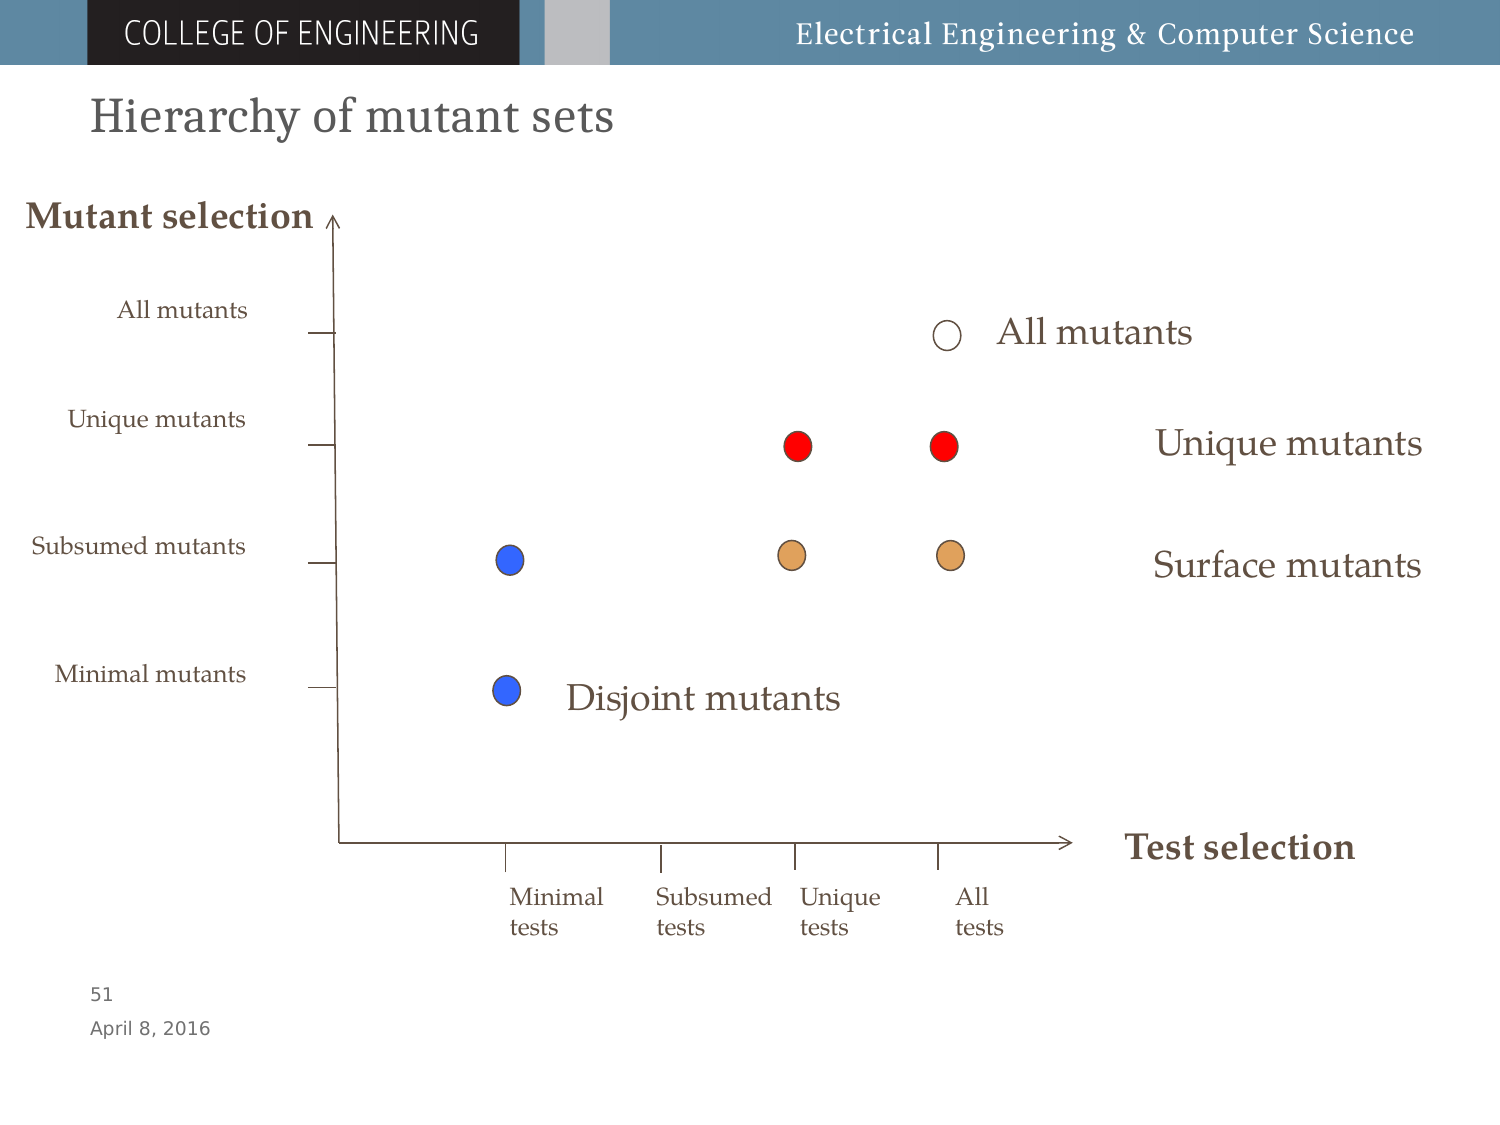

# Hierarchy of mutant sets
Mutant selection
All mutants
All mutants

Unique mutants
Unique mutants

Subsumed mutants
Surface mutants

Minimal mutants
Disjoint mutants

Test selection
Minimal
tests
Subsumed
tests
Unique
tests
All
tests
51
April 8, 2016